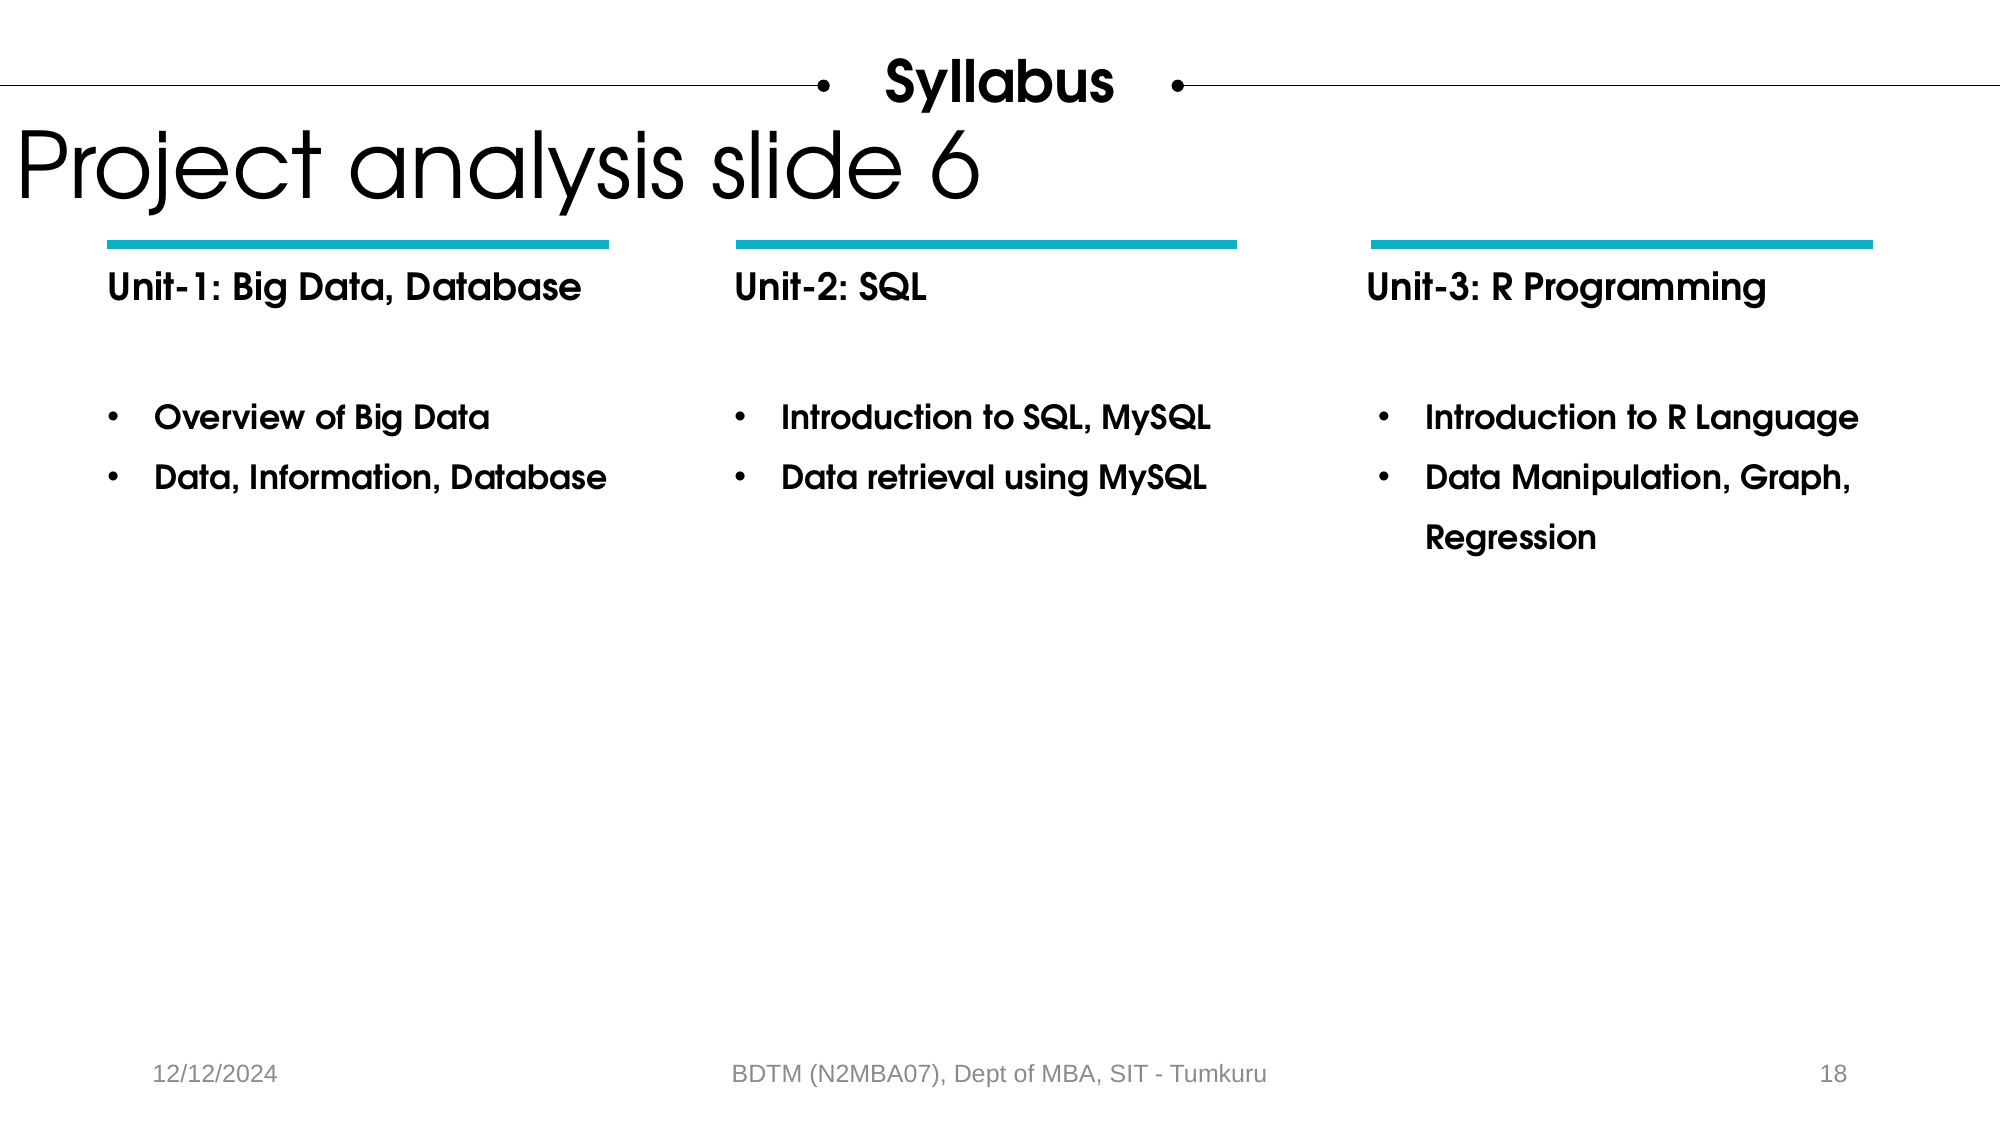

Syllabus
Project analysis slide 6
Unit-1: Big Data, Database
Unit-2: SQL
Unit-3: R Programming
Introduction to R Language
Data Manipulation, Graph, Regression
Overview of Big Data
Data, Information, Database
Introduction to SQL, MySQL
Data retrieval using MySQL
12/12/2024
BDTM (N2MBA07), Dept of MBA, SIT - Tumkuru
18